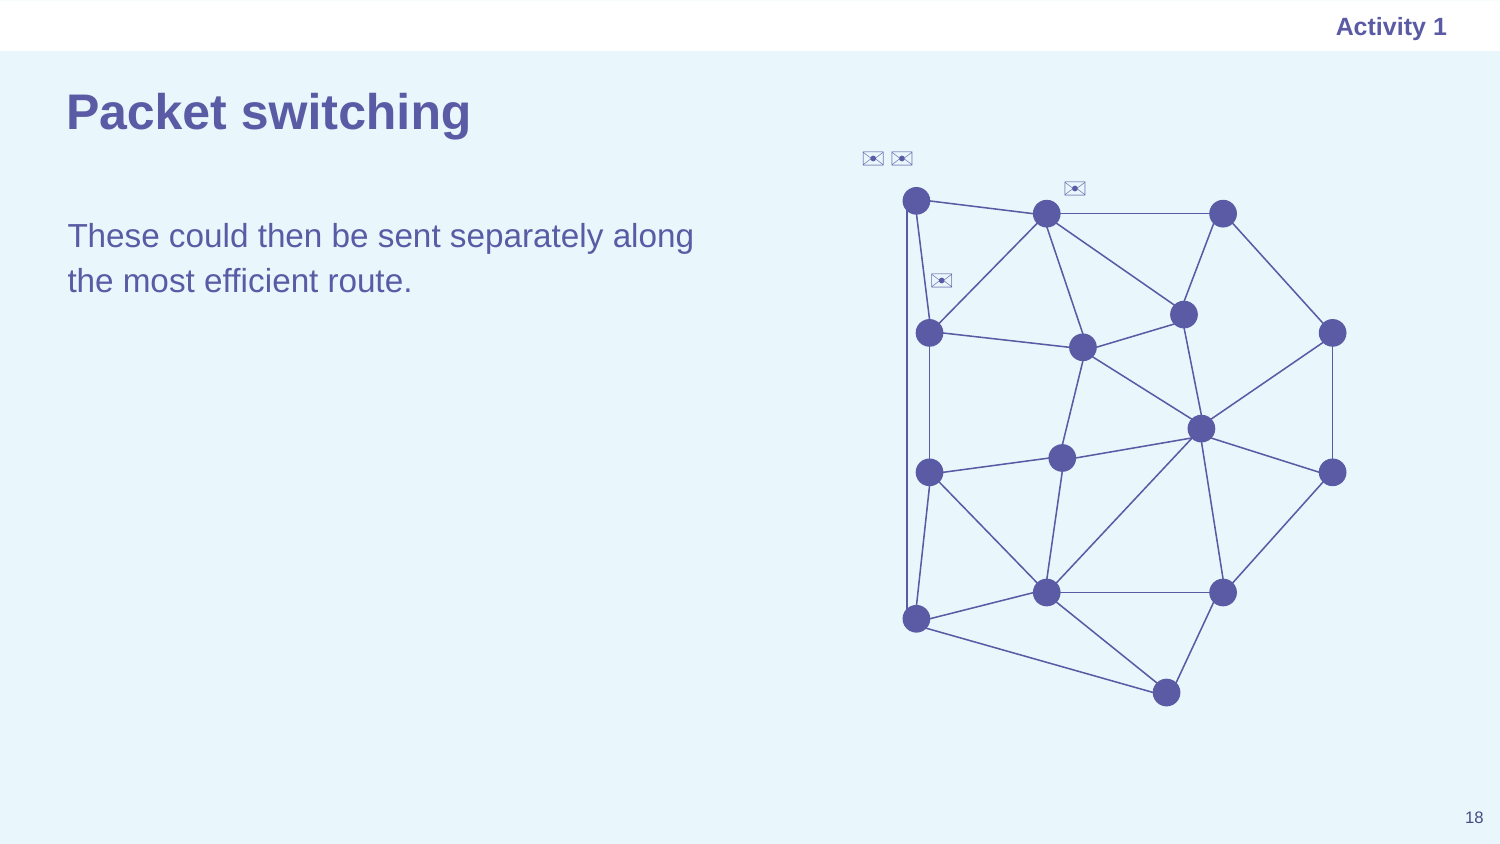

Activity 1
# Packet switching
✉
✉
✉

These could then be sent separately along the most efficient route.

✉

18